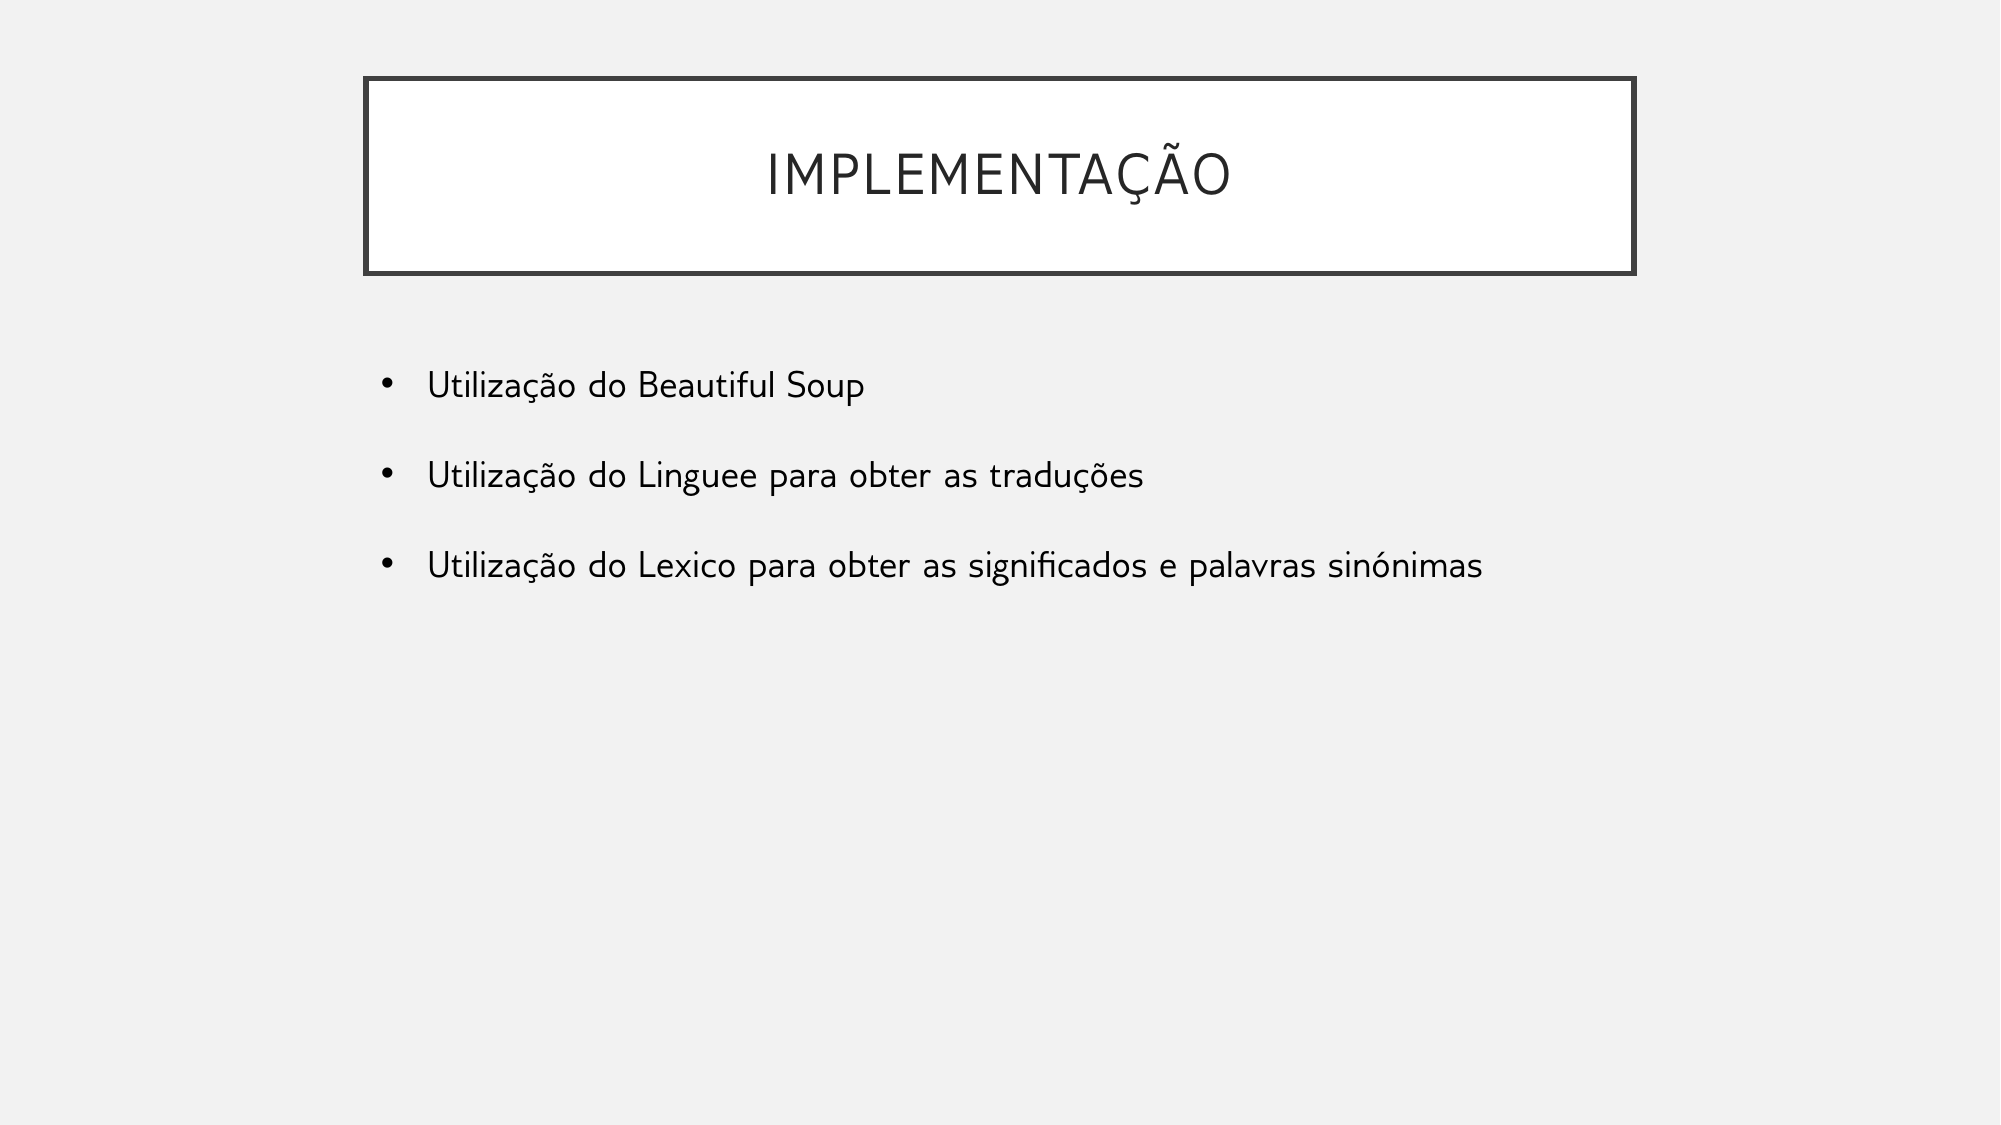

# Implementação
Utilização do Beautiful Soup

Utilização do Linguee para obter as traduções

Utilização do Lexico para obter as significados e palavras sinónimas